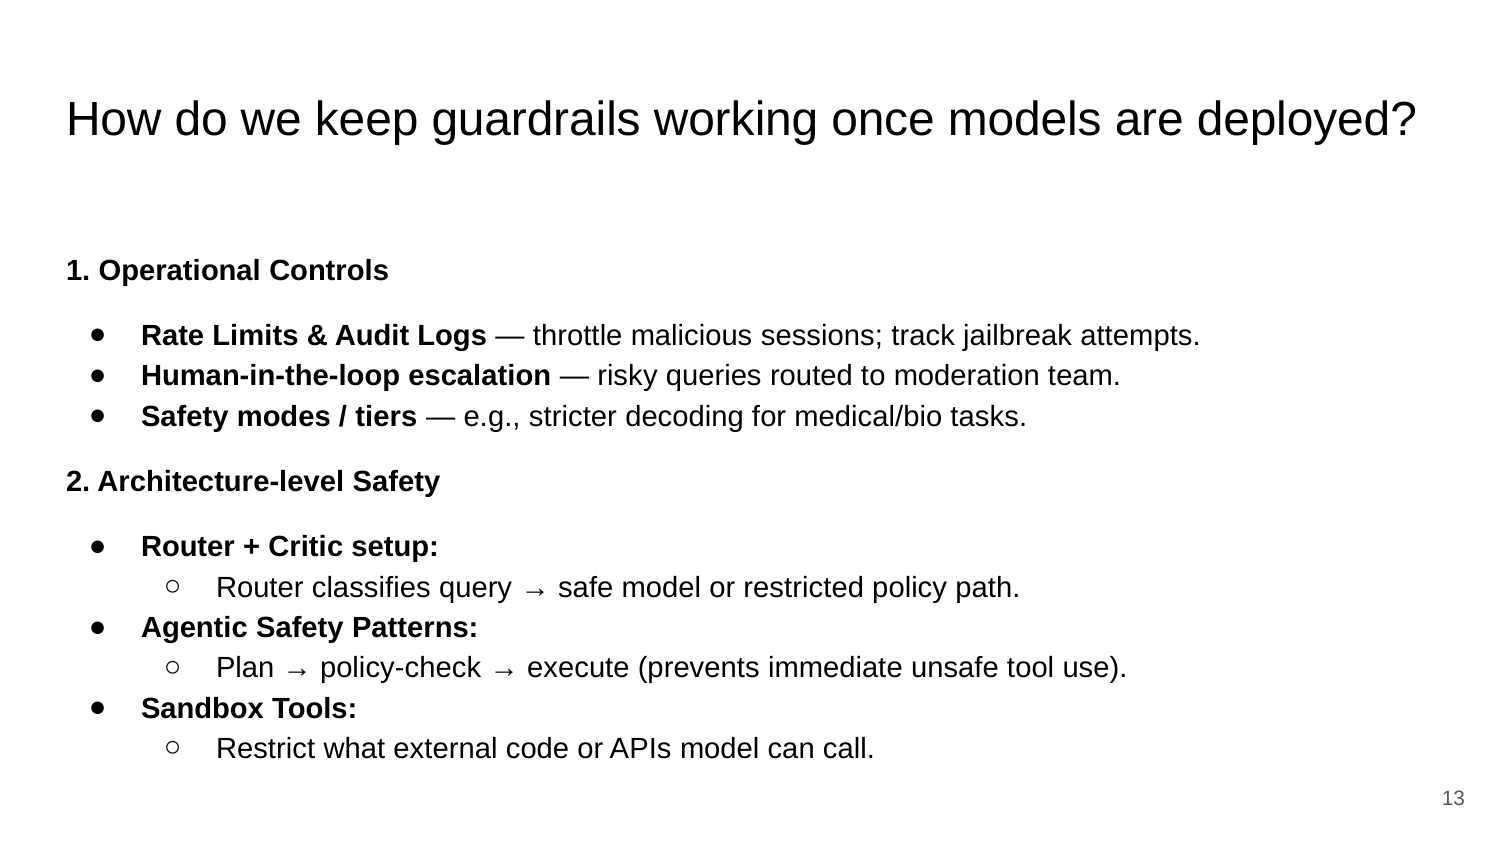

# How do we keep guardrails working once models are deployed?
1. Operational Controls
Rate Limits & Audit Logs — throttle malicious sessions; track jailbreak attempts.
Human-in-the-loop escalation — risky queries routed to moderation team.
Safety modes / tiers — e.g., stricter decoding for medical/bio tasks.
2. Architecture-level Safety
Router + Critic setup:
Router classifies query → safe model or restricted policy path.
Agentic Safety Patterns:
Plan → policy-check → execute (prevents immediate unsafe tool use).
Sandbox Tools:
Restrict what external code or APIs model can call.
13